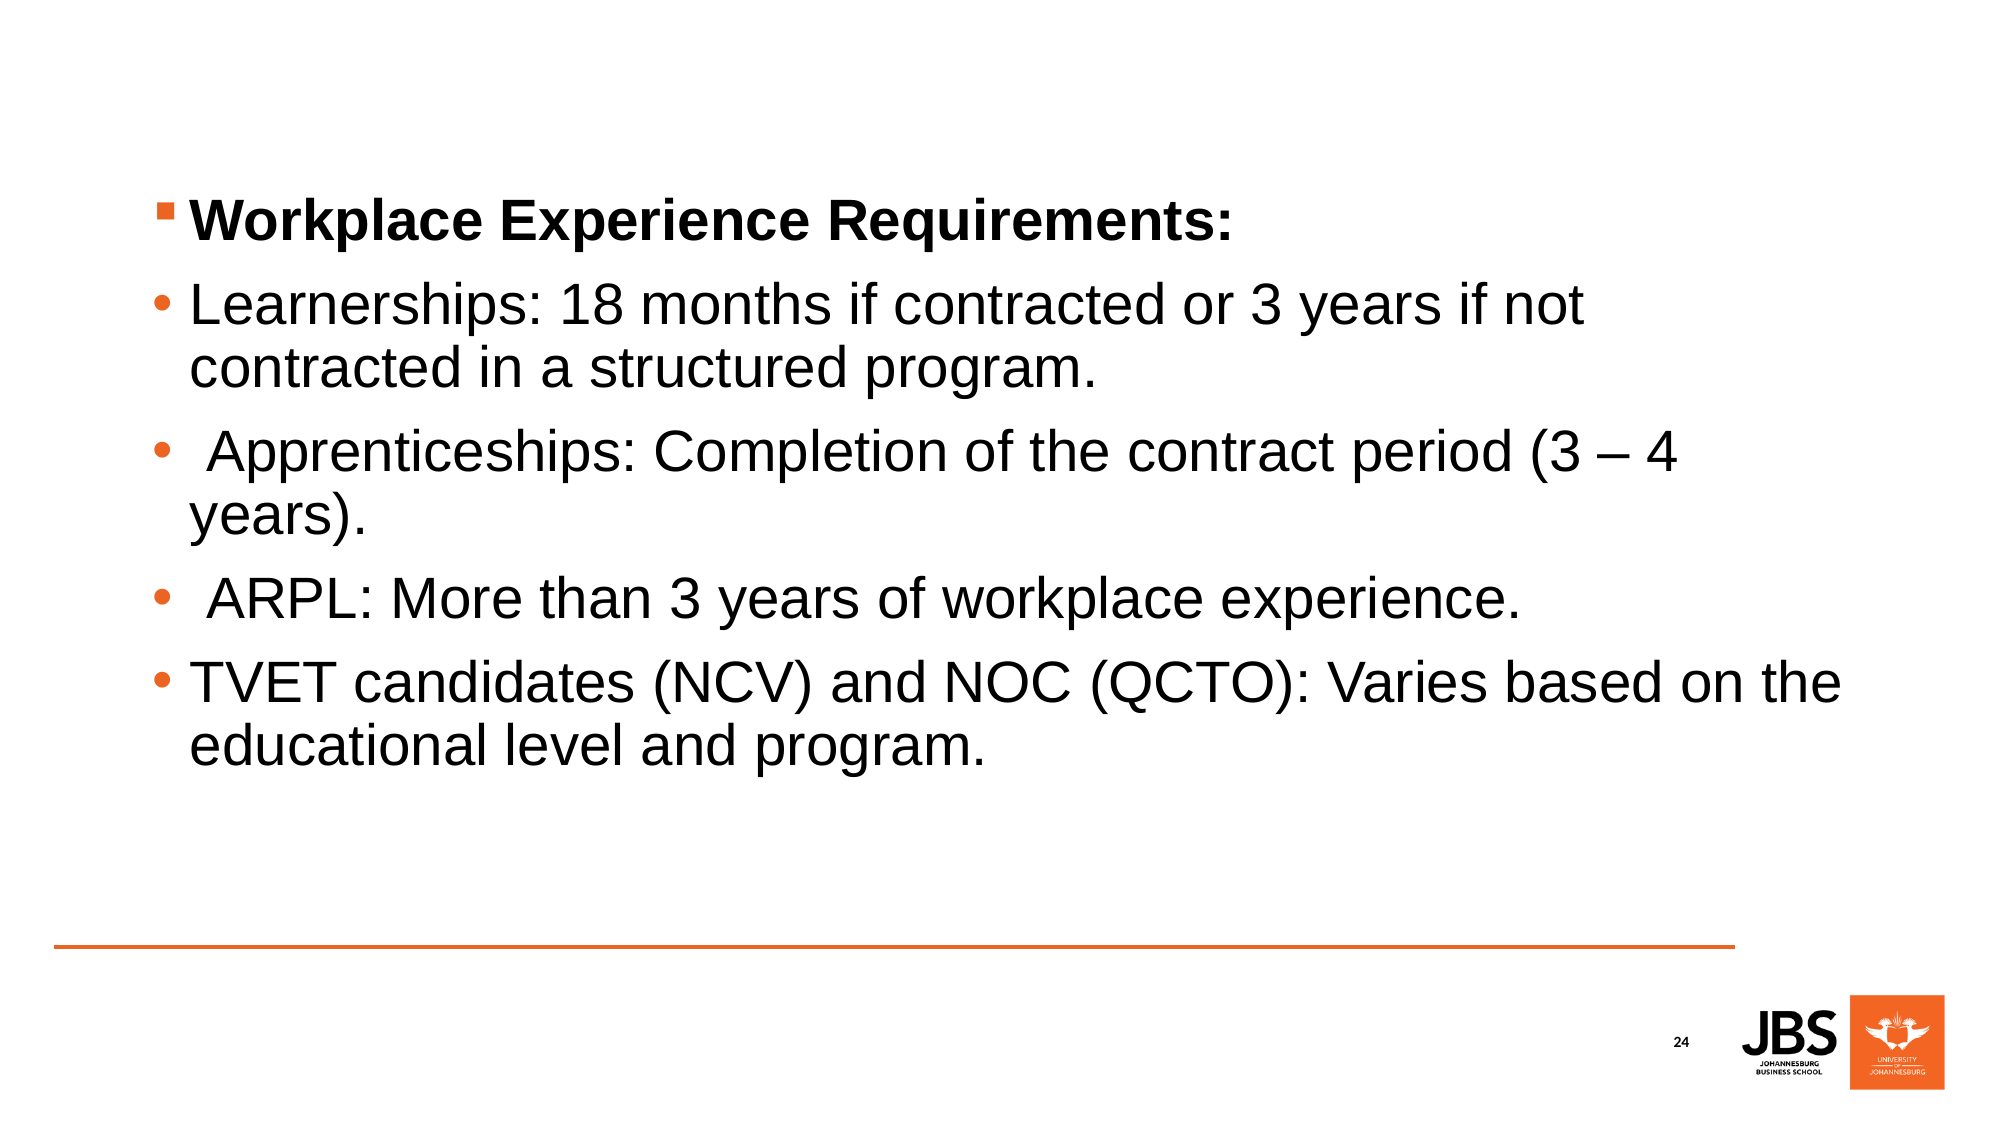

Workplace Experience Requirements:
Learnerships: 18 months if contracted or 3 years if not contracted in a structured program.
 Apprenticeships: Completion of the contract period (3 – 4 years).
 ARPL: More than 3 years of workplace experience.
TVET candidates (NCV) and NOC (QCTO): Varies based on the educational level and program.